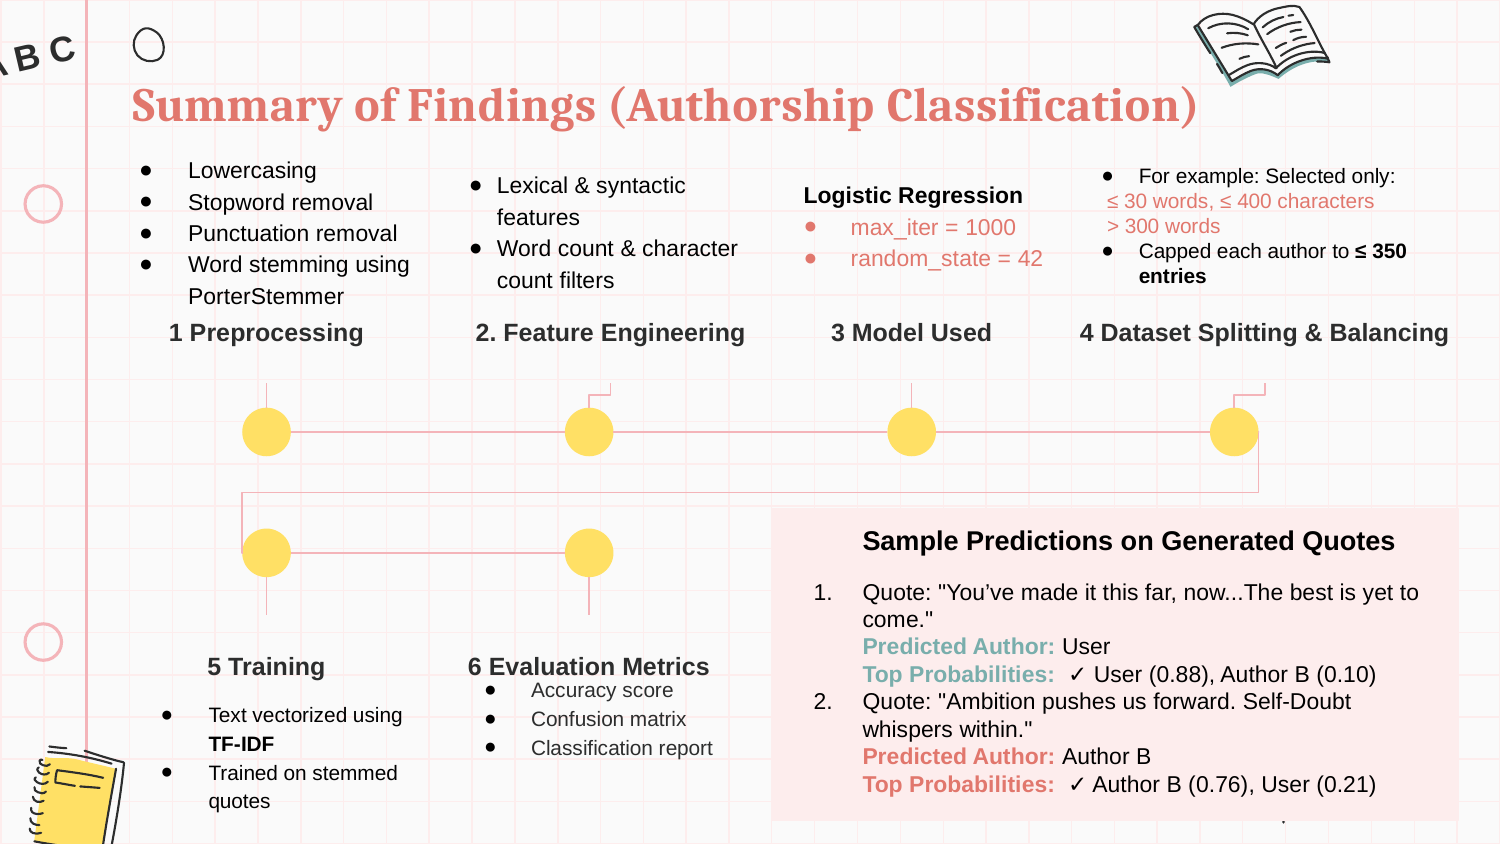

# Summary of Findings (Authorship Classification)
Lexical & syntactic features
Word count & character count filters

Logistic Regression
max_iter = 1000
random_state = 42

For example: Selected only:
 ≤ 30 words, ≤ 400 characters
 > 300 words
Capped each author to ≤ 350 entries

1 Preprocessing
2. Feature Engineering
3 Model Used
4 Dataset Splitting & Balancing
Lowercasing
Stopword removal
Punctuation removal
Word stemming using PorterStemmer

Sample Predictions on Generated Quotes
Quote: "You’ve made it this far, now...The best is yet to come."
Predicted Author: User
Top Probabilities:  ✓ User (0.88), Author B (0.10)
Quote: "Ambition pushes us forward. Self-Doubt whispers within."
Predicted Author: Author B
Top Probabilities:  ✓ Author B (0.76), User (0.21)

5 Training
6 Evaluation Metrics
Accuracy score
Confusion matrix
Classification report
Text vectorized using TF-IDF
Trained on stemmed quotes